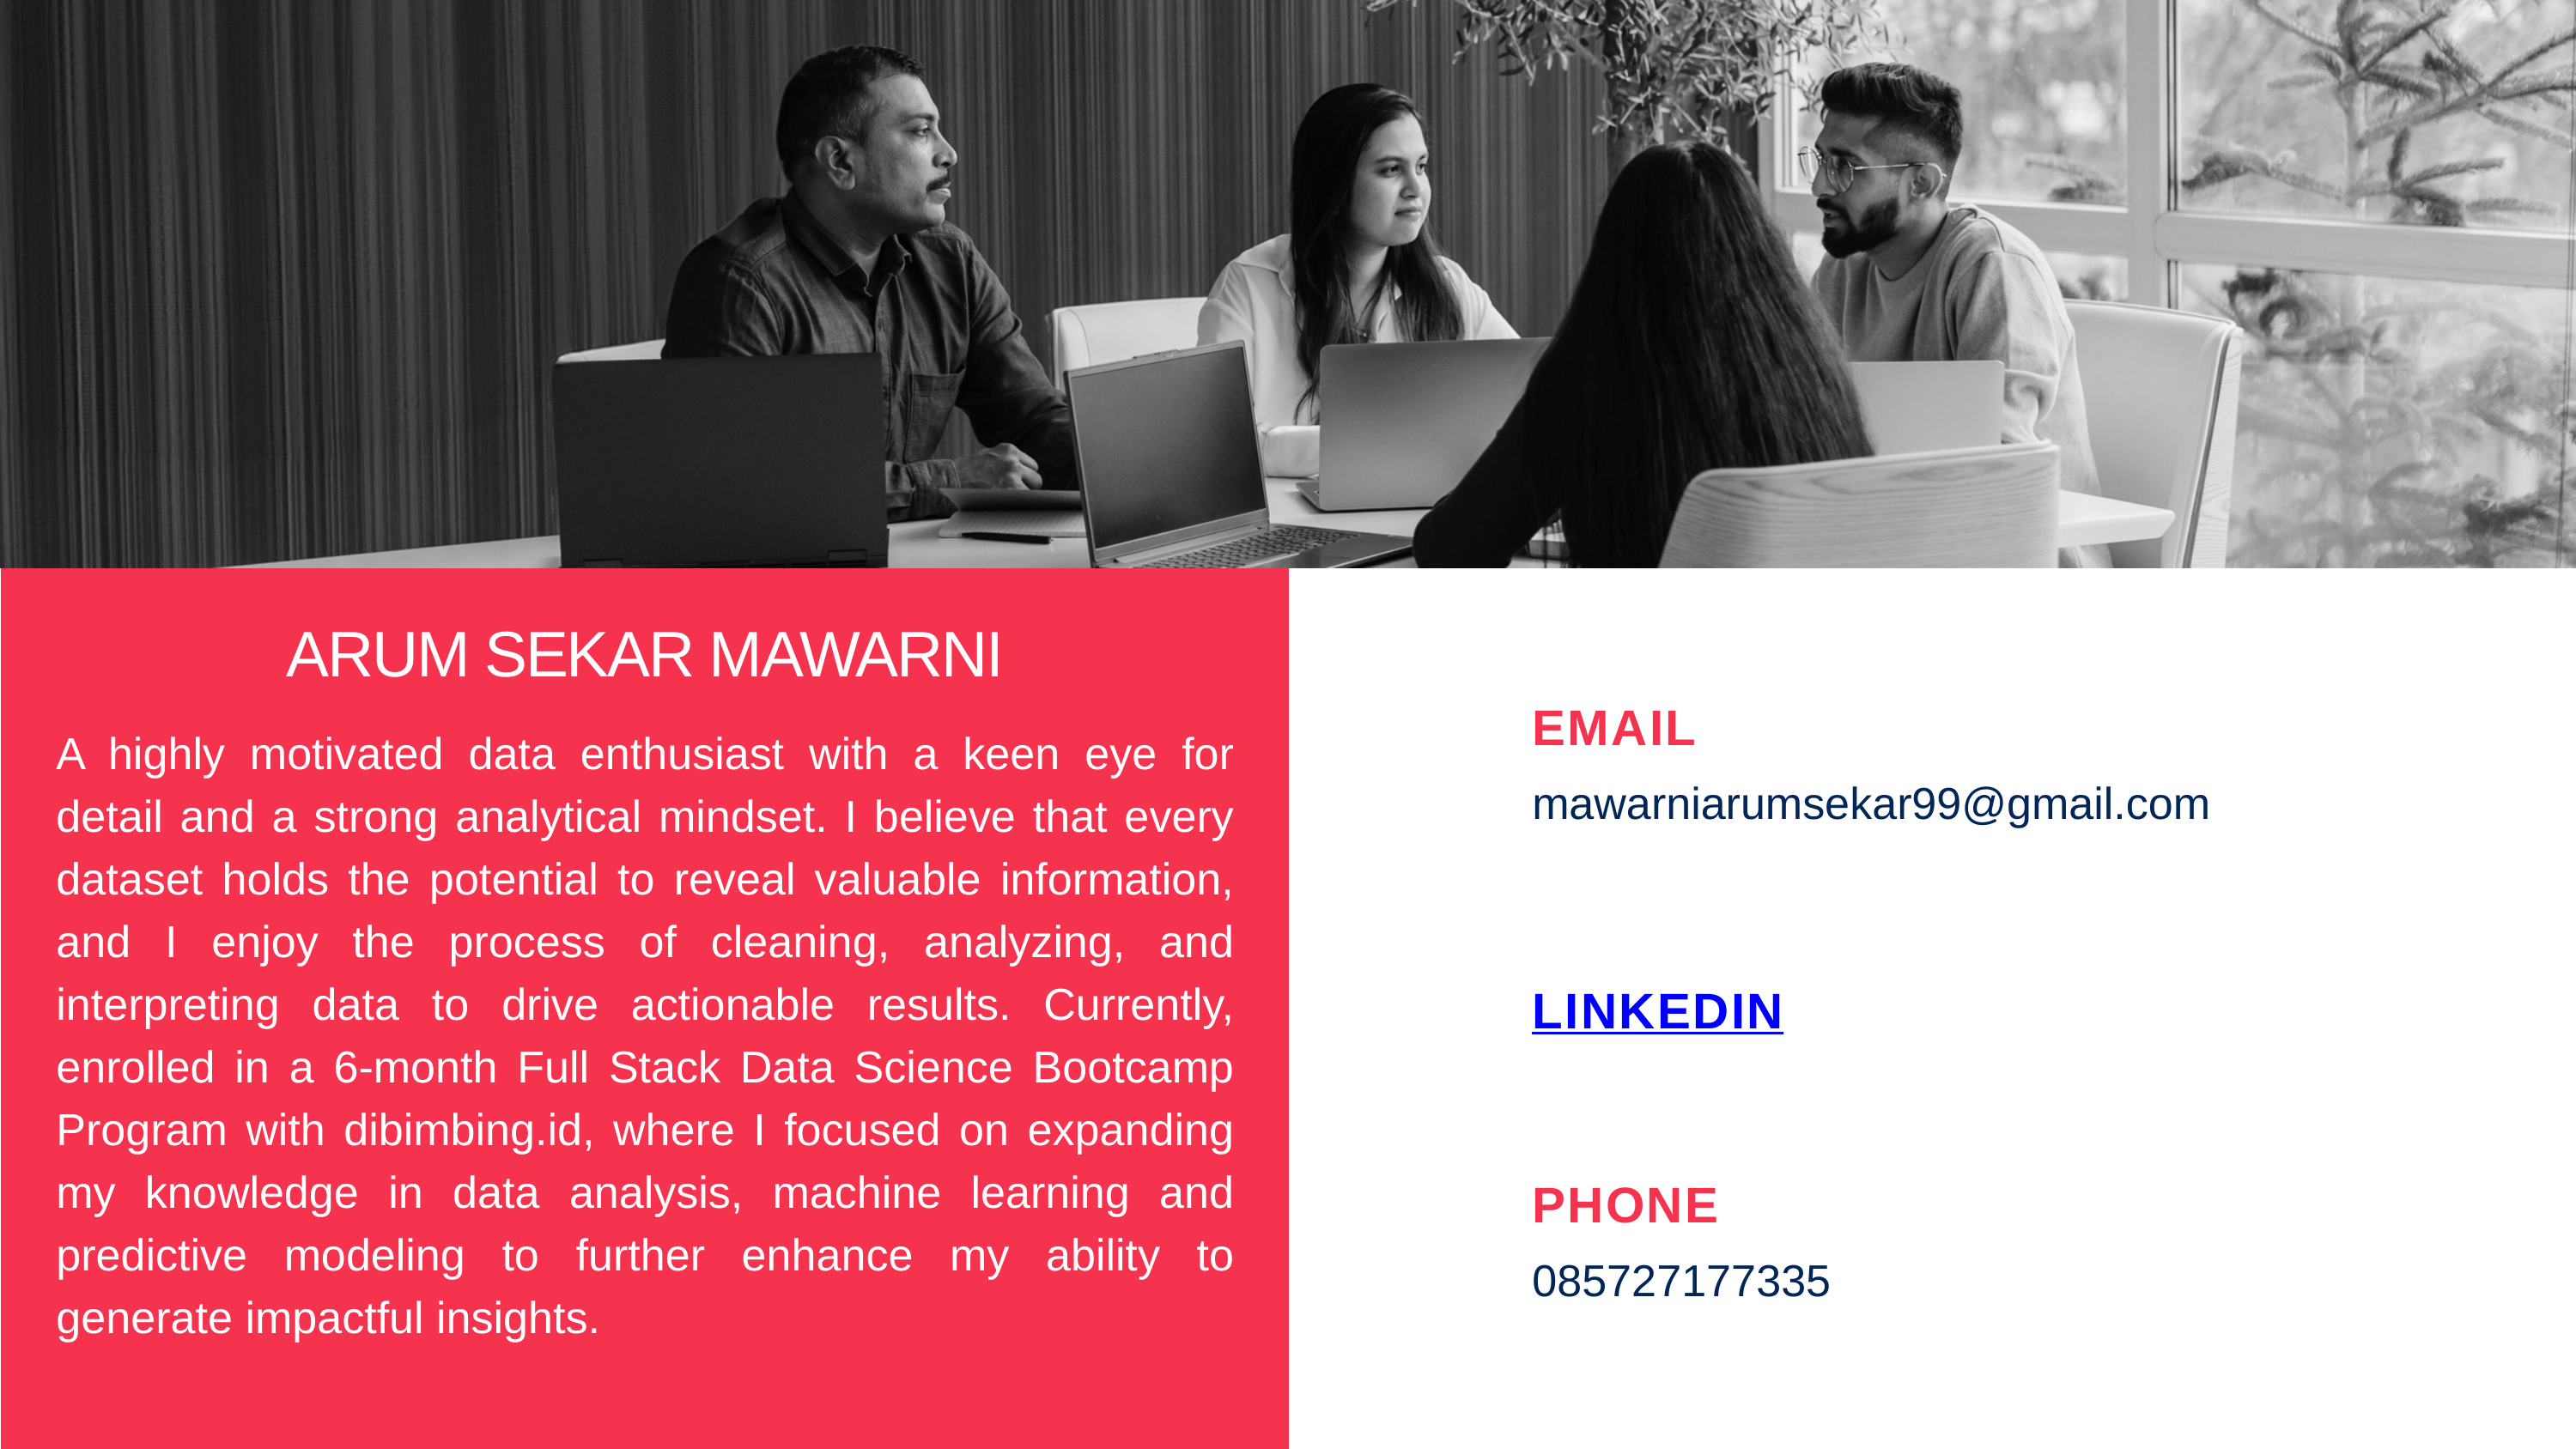

ARUM SEKAR MAWARNI
EMAIL
A highly motivated data enthusiast with a keen eye for detail and a strong analytical mindset. I believe that every dataset holds the potential to reveal valuable information, and I enjoy the process of cleaning, analyzing, and interpreting data to drive actionable results. Currently, enrolled in a 6-month Full Stack Data Science Bootcamp Program with dibimbing.id, where I focused on expanding my knowledge in data analysis, machine learning and predictive modeling to further enhance my ability to generate impactful insights.
mawarniarumsekar99@gmail.com
LINKEDIN
PHONE
085727177335